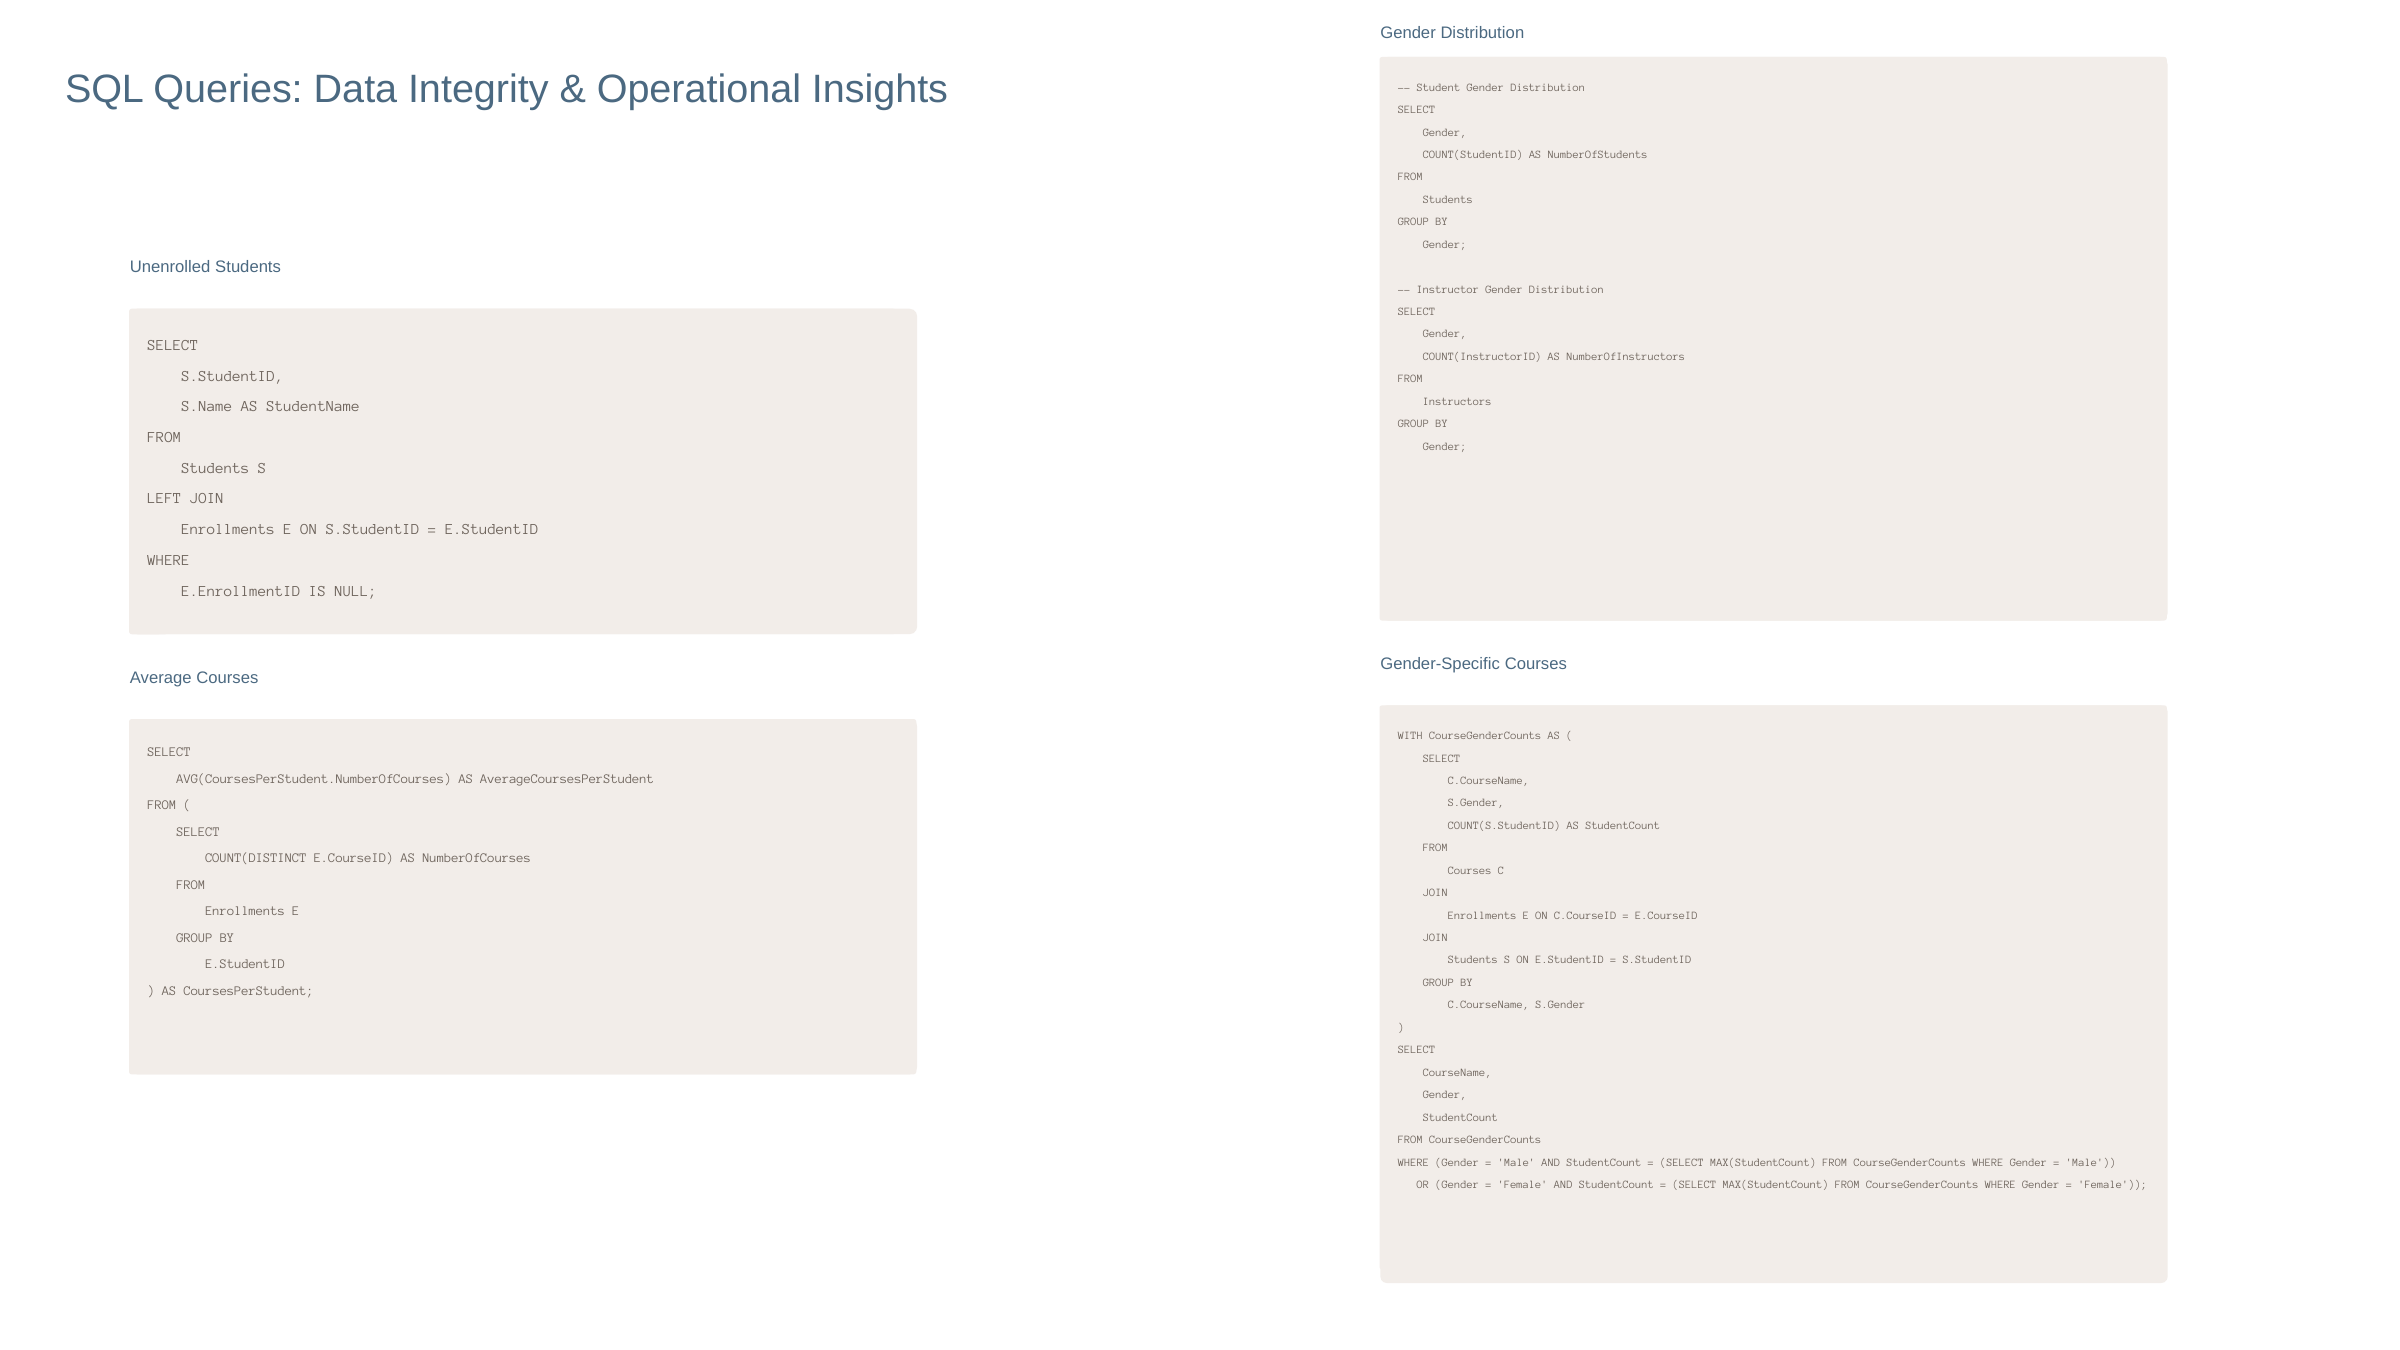

Gender Distribution
SQL Queries: Data Integrity & Operational Insights

-- Student Gender Distribution
SELECT
    Gender,
    COUNT(StudentID) AS NumberOfStudents
FROM
    Students
GROUP BY
    Gender;

-- Instructor Gender Distribution
SELECT
    Gender,
    COUNT(InstructorID) AS NumberOfInstructors
FROM
    Instructors
GROUP BY
    Gender;

Unenrolled Students

SELECT
    S.StudentID,
    S.Name AS StudentName
FROM
    Students S
LEFT JOIN
    Enrollments E ON S.StudentID = E.StudentID
WHERE
    E.EnrollmentID IS NULL;

Gender-Specific Courses
Average Courses

WITH CourseGenderCounts AS (
    SELECT
        C.CourseName,
        S.Gender,
        COUNT(S.StudentID) AS StudentCount
    FROM
        Courses C
    JOIN
        Enrollments E ON C.CourseID = E.CourseID
    JOIN
        Students S ON E.StudentID = S.StudentID
    GROUP BY
        C.CourseName, S.Gender
)
SELECT
    CourseName,
    Gender,
    StudentCount
FROM CourseGenderCounts
WHERE (Gender = 'Male' AND StudentCount = (SELECT MAX(StudentCount) FROM CourseGenderCounts WHERE Gender = 'Male'))
   OR (Gender = 'Female' AND StudentCount = (SELECT MAX(StudentCount) FROM CourseGenderCounts WHERE Gender = 'Female'));

SELECT
    AVG(CoursesPerStudent.NumberOfCourses) AS AverageCoursesPerStudent
FROM (
    SELECT
        COUNT(DISTINCT E.CourseID) AS NumberOfCourses
    FROM
        Enrollments E
    GROUP BY
        E.StudentID
) AS CoursesPerStudent;